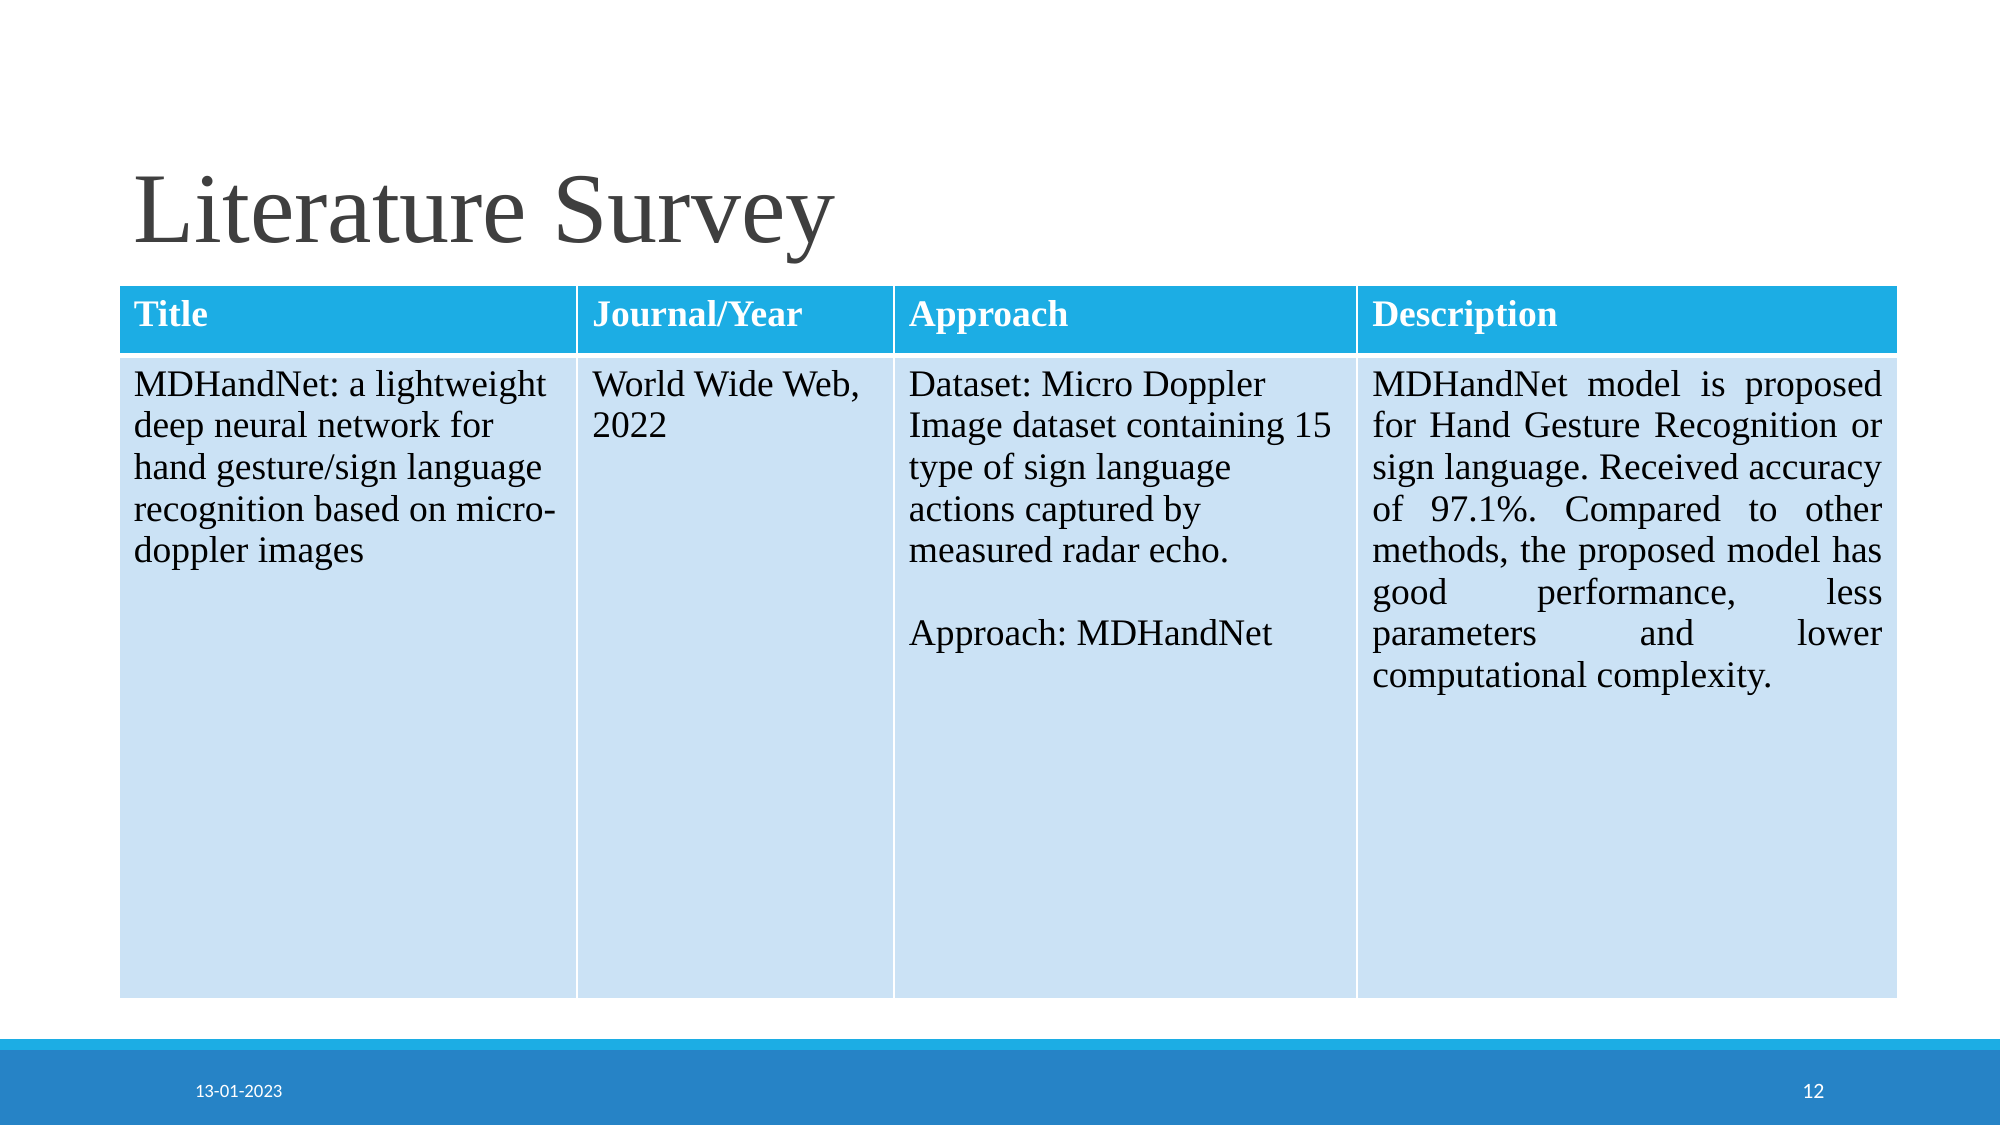

# Literature Survey
| Title | Journal/Year | Approach | Description |
| --- | --- | --- | --- |
| MDHandNet: a lightweight deep neural network for hand gesture/sign language recognition based on micro-doppler images | World Wide Web, 2022 | Dataset: Micro Doppler Image dataset containing 15 type of sign language actions captured by measured radar echo. Approach: MDHandNet | MDHandNet model is proposed for Hand Gesture Recognition or sign language. Received accuracy of 97.1%. Compared to other methods, the proposed model has good performance, less parameters and lower computational complexity. |
13-01-2023
12